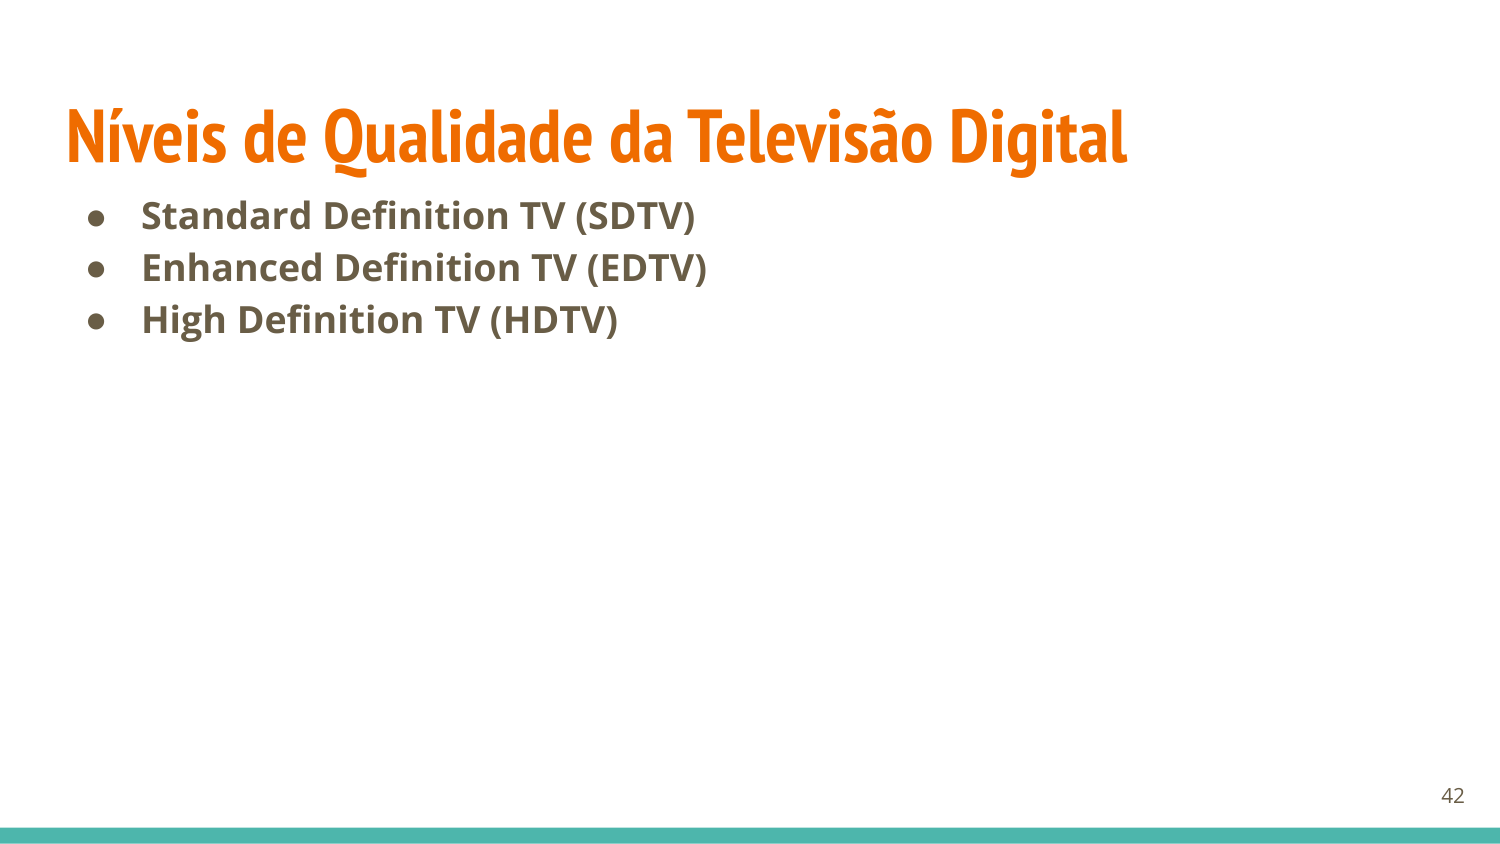

# Níveis de Qualidade da Televisão Digital
Standard Definition TV (SDTV)
Enhanced Definition TV (EDTV)
High Definition TV (HDTV)

42